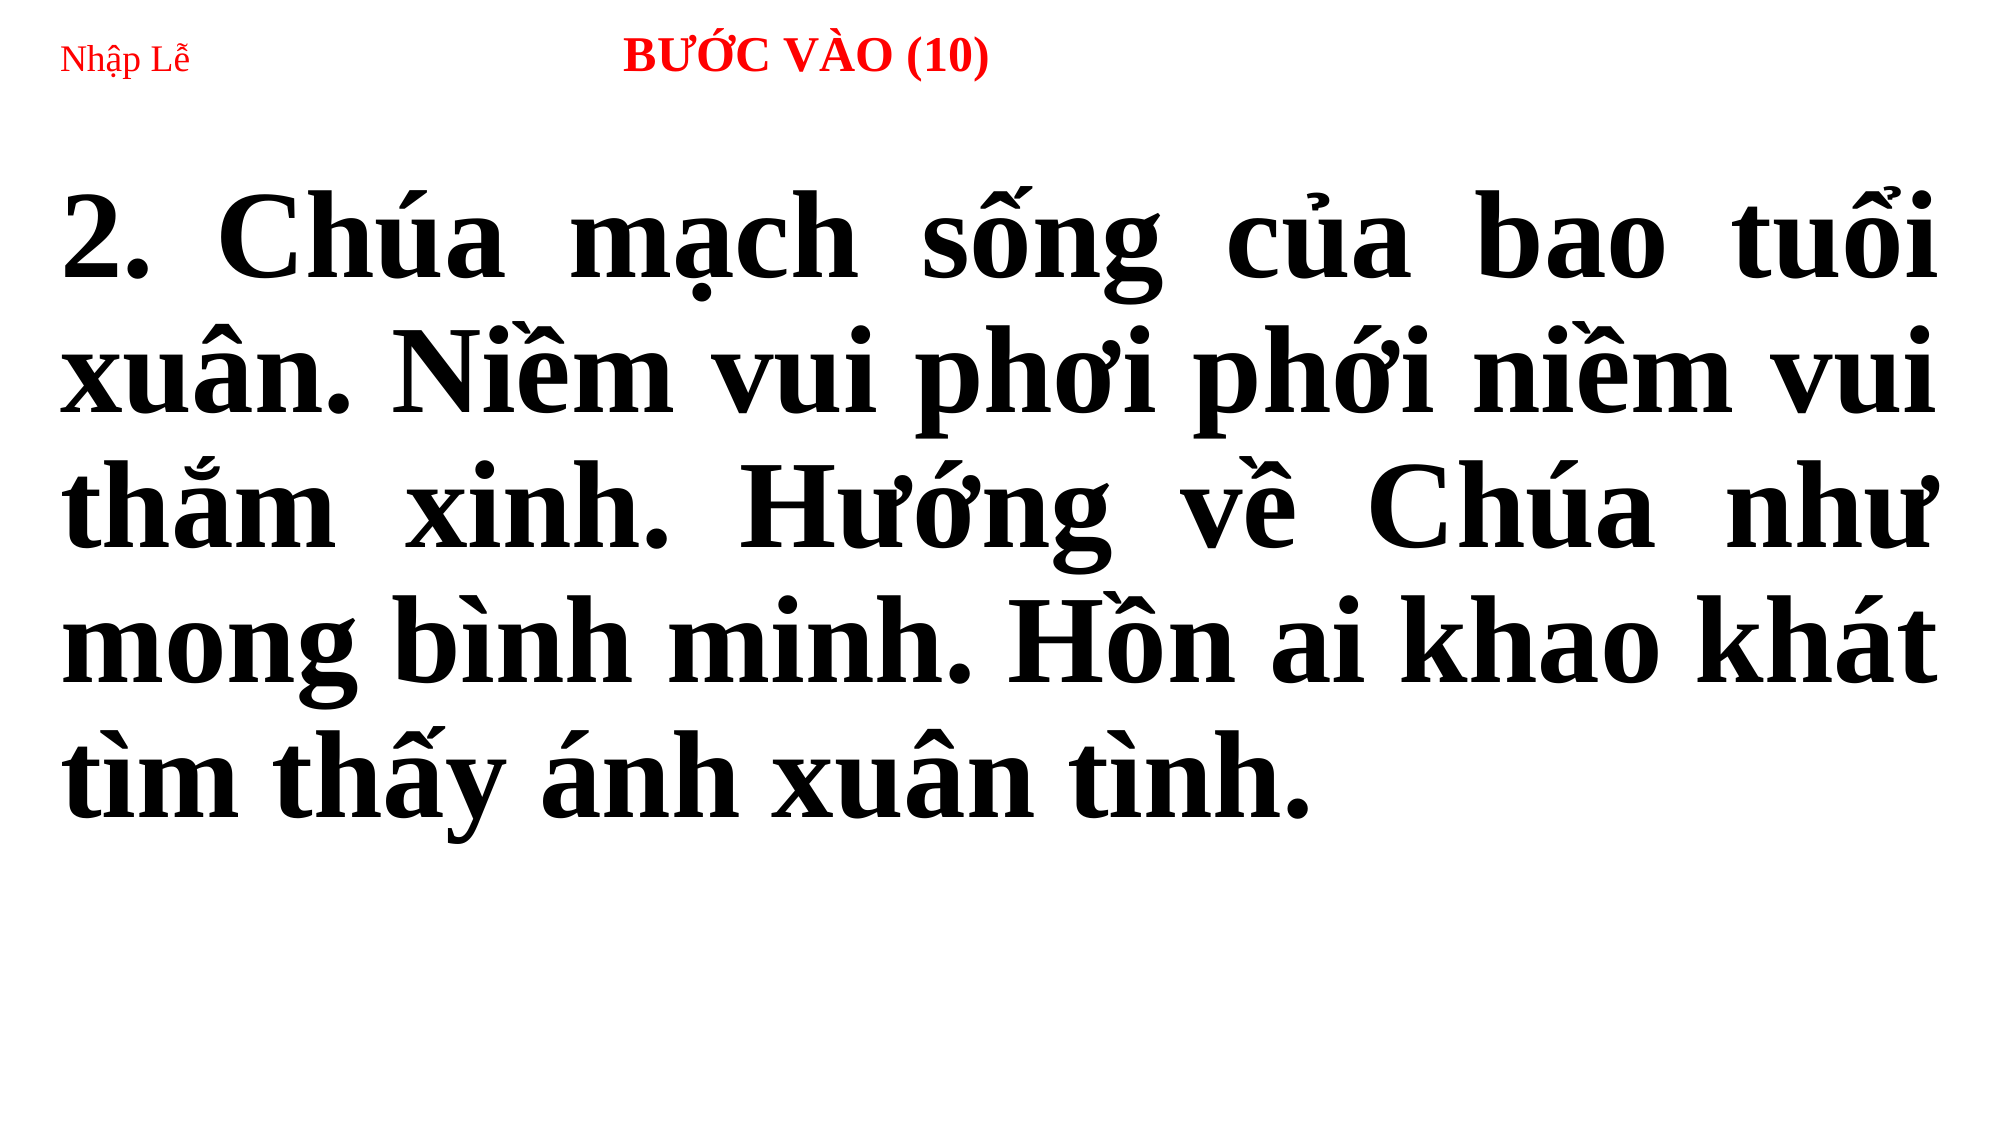

# Nhập Lễ                                 	            BƯỚC VÀO (10)
2. Chúa mạch sống của bao tuổi xuân. Niềm vui phơi phới niềm vui thắm xinh. Hướng về Chúa như mong bình minh. Hồn ai khao khát tìm thấy ánh xuân tình.